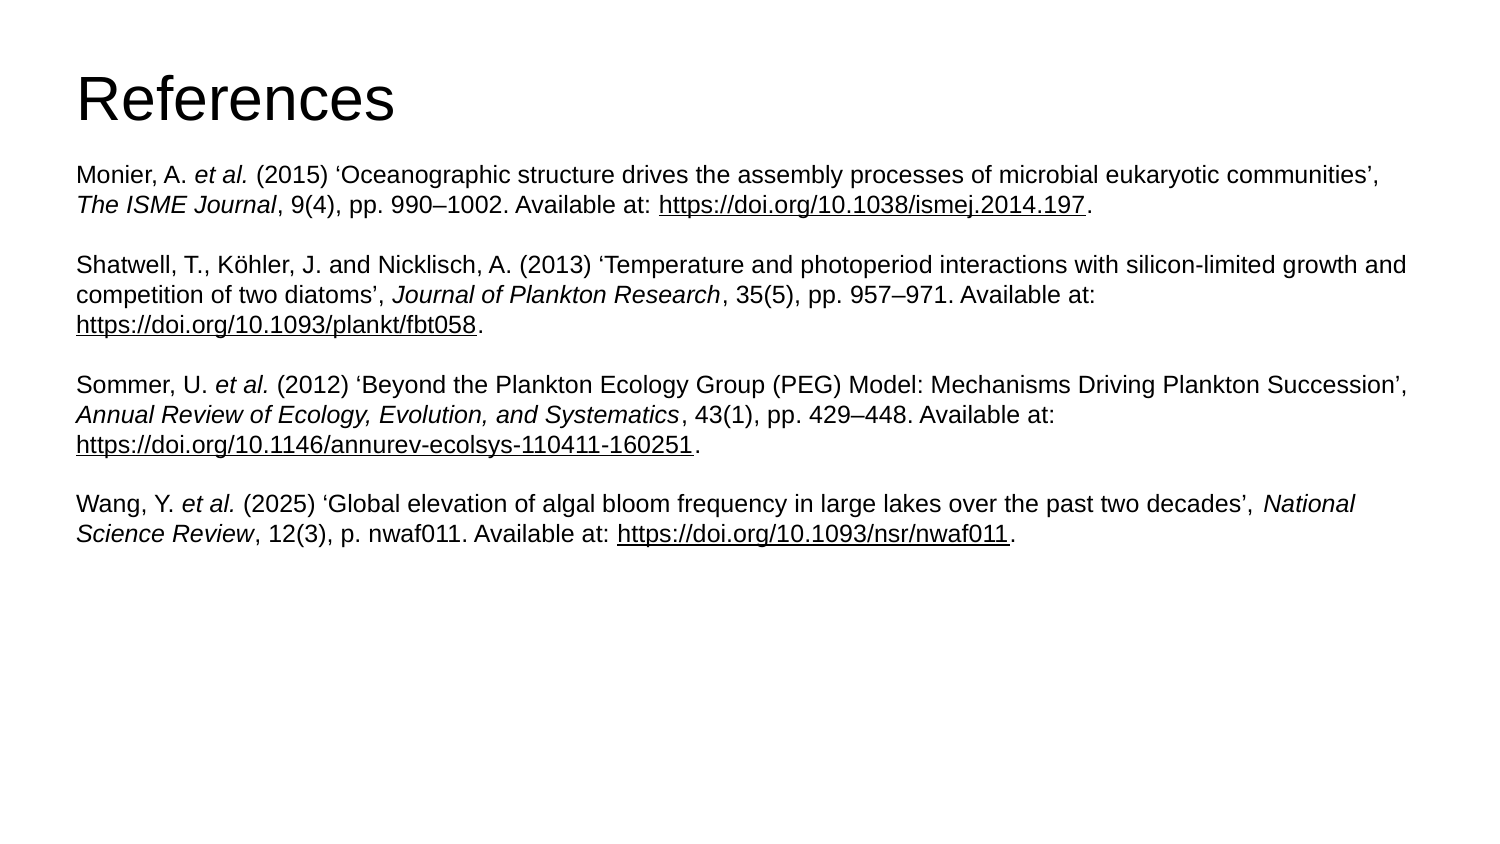

References
Monier, A. et al. (2015) ‘Oceanographic structure drives the assembly processes of microbial eukaryotic communities’, The ISME Journal, 9(4), pp. 990–1002. Available at: https://doi.org/10.1038/ismej.2014.197.

Shatwell, T., Köhler, J. and Nicklisch, A. (2013) ‘Temperature and photoperiod interactions with silicon-limited growth and competition of two diatoms’, Journal of Plankton Research, 35(5), pp. 957–971. Available at: https://doi.org/10.1093/plankt/fbt058.

Sommer, U. et al. (2012) ‘Beyond the Plankton Ecology Group (PEG) Model: Mechanisms Driving Plankton Succession’, Annual Review of Ecology, Evolution, and Systematics, 43(1), pp. 429–448. Available at: https://doi.org/10.1146/annurev-ecolsys-110411-160251.

Wang, Y. et al. (2025) ‘Global elevation of algal bloom frequency in large lakes over the past two decades’, National Science Review, 12(3), p. nwaf011. Available at: https://doi.org/10.1093/nsr/nwaf011.